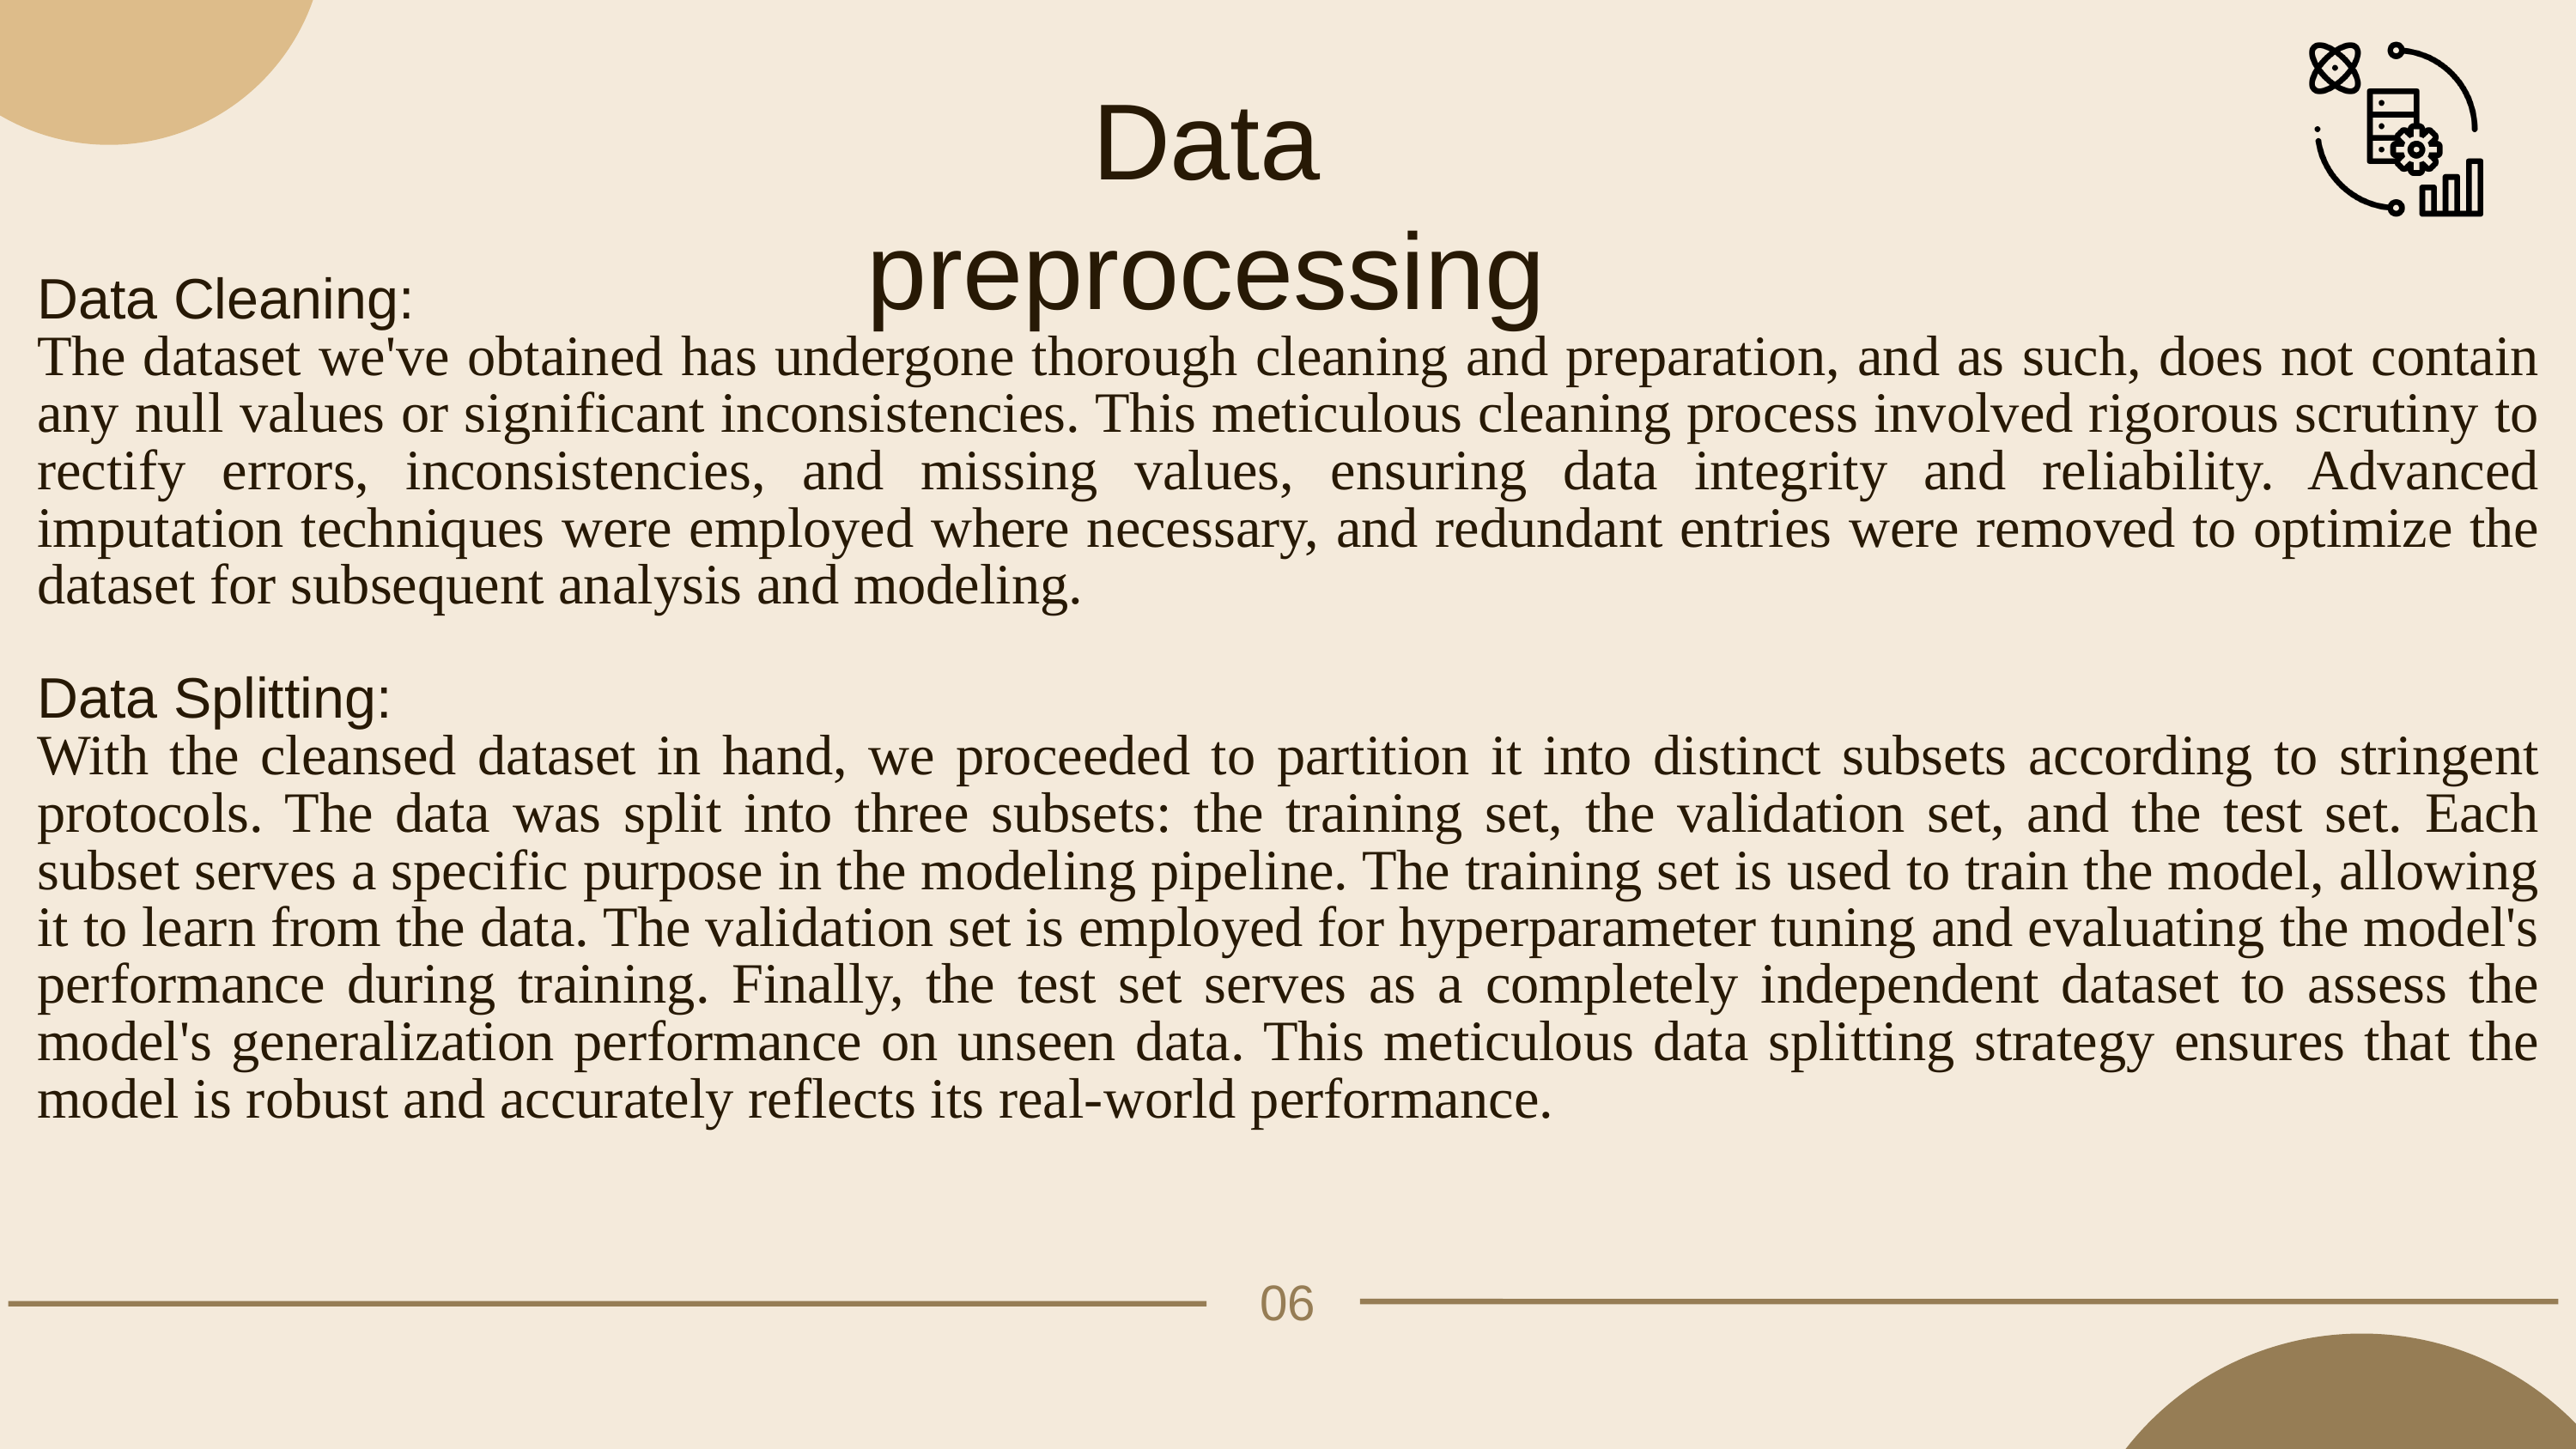

Data preprocessing
Data Cleaning:
The dataset we've obtained has undergone thorough cleaning and preparation, and as such, does not contain any null values or significant inconsistencies. This meticulous cleaning process involved rigorous scrutiny to rectify errors, inconsistencies, and missing values, ensuring data integrity and reliability. Advanced imputation techniques were employed where necessary, and redundant entries were removed to optimize the dataset for subsequent analysis and modeling.

Data Splitting:
With the cleansed dataset in hand, we proceeded to partition it into distinct subsets according to stringent protocols. The data was split into three subsets: the training set, the validation set, and the test set. Each subset serves a specific purpose in the modeling pipeline. The training set is used to train the model, allowing it to learn from the data. The validation set is employed for hyperparameter tuning and evaluating the model's performance during training. Finally, the test set serves as a completely independent dataset to assess the model's generalization performance on unseen data. This meticulous data splitting strategy ensures that the model is robust and accurately reflects its real-world performance.
06